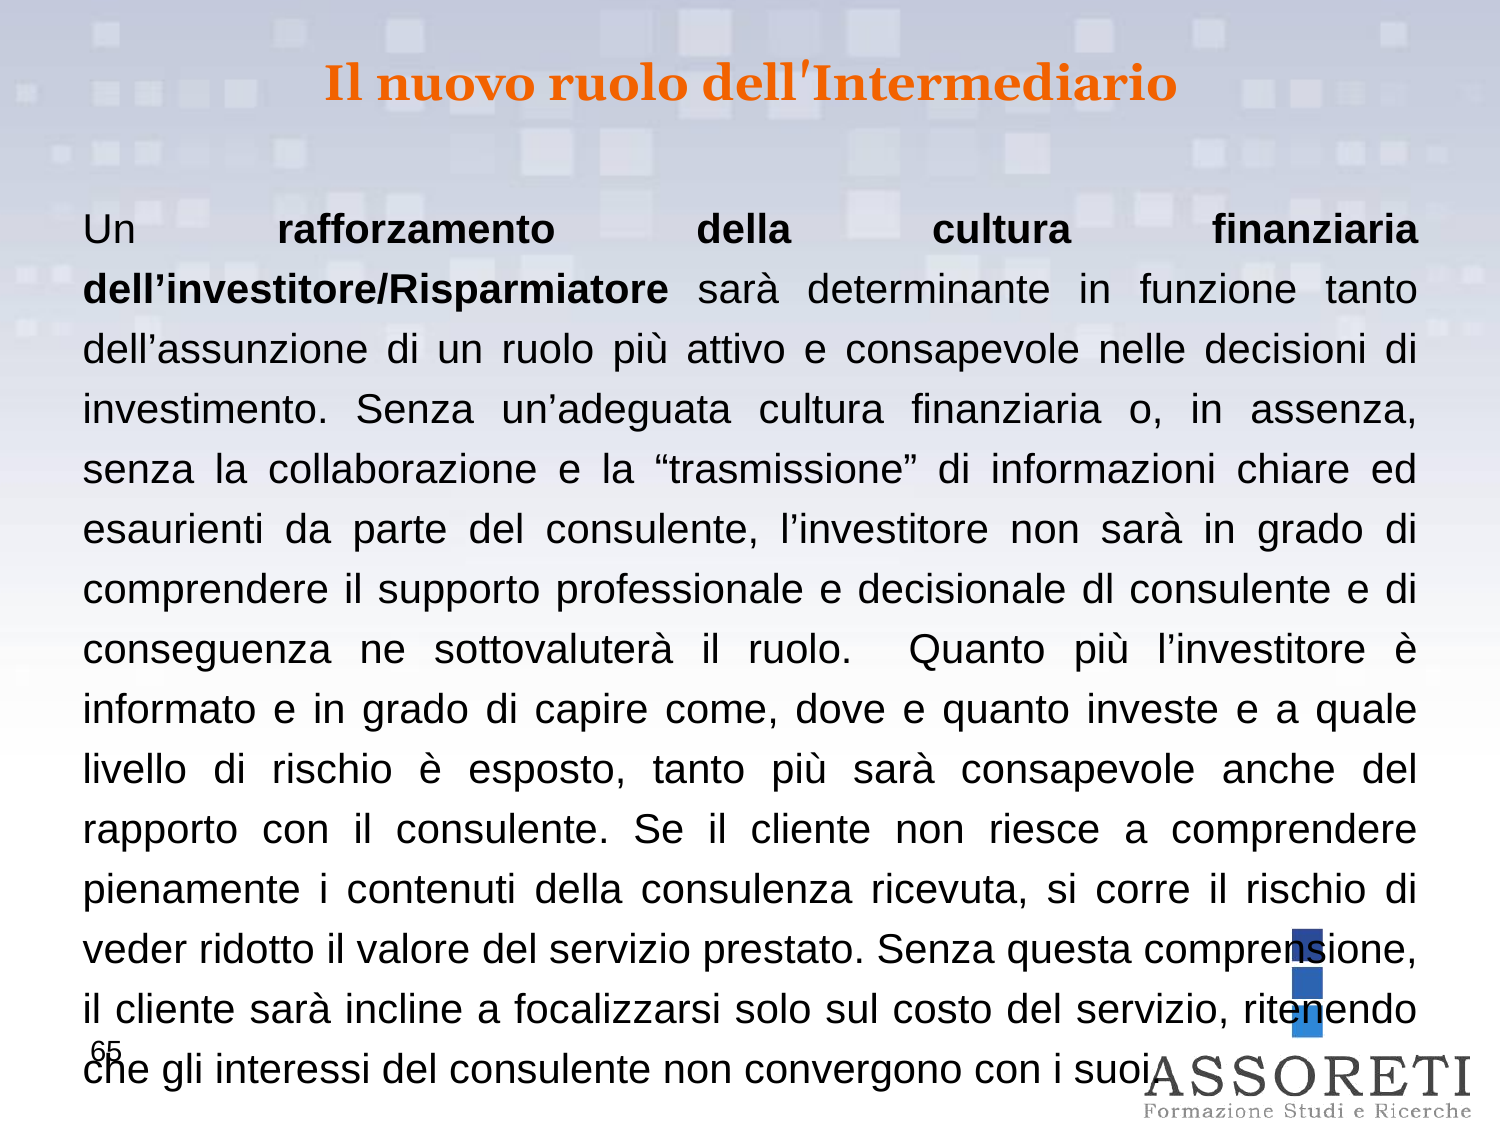

Il nuovo ruolo dell'Intermediario
Un rafforzamento della cultura finanziaria dell’investitore/Risparmiatore sarà determinante in funzione tanto dell’assunzione di un ruolo più attivo e consapevole nelle decisioni di investimento. Senza un’adeguata cultura finanziaria o, in assenza, senza la collaborazione e la “trasmissione” di informazioni chiare ed esaurienti da parte del consulente, l’investitore non sarà in grado di comprendere il supporto professionale e decisionale dl consulente e di conseguenza ne sottovaluterà il ruolo.  Quanto più l’investitore è informato e in grado di capire come, dove e quanto investe e a quale livello di rischio è esposto, tanto più sarà consapevole anche del rapporto con il consulente. Se il cliente non riesce a comprendere pienamente i contenuti della consulenza ricevuta, si corre il rischio di veder ridotto il valore del servizio prestato. Senza questa comprensione, il cliente sarà incline a focalizzarsi solo sul costo del servizio, ritenendo che gli interessi del consulente non convergono con i suoi.
65